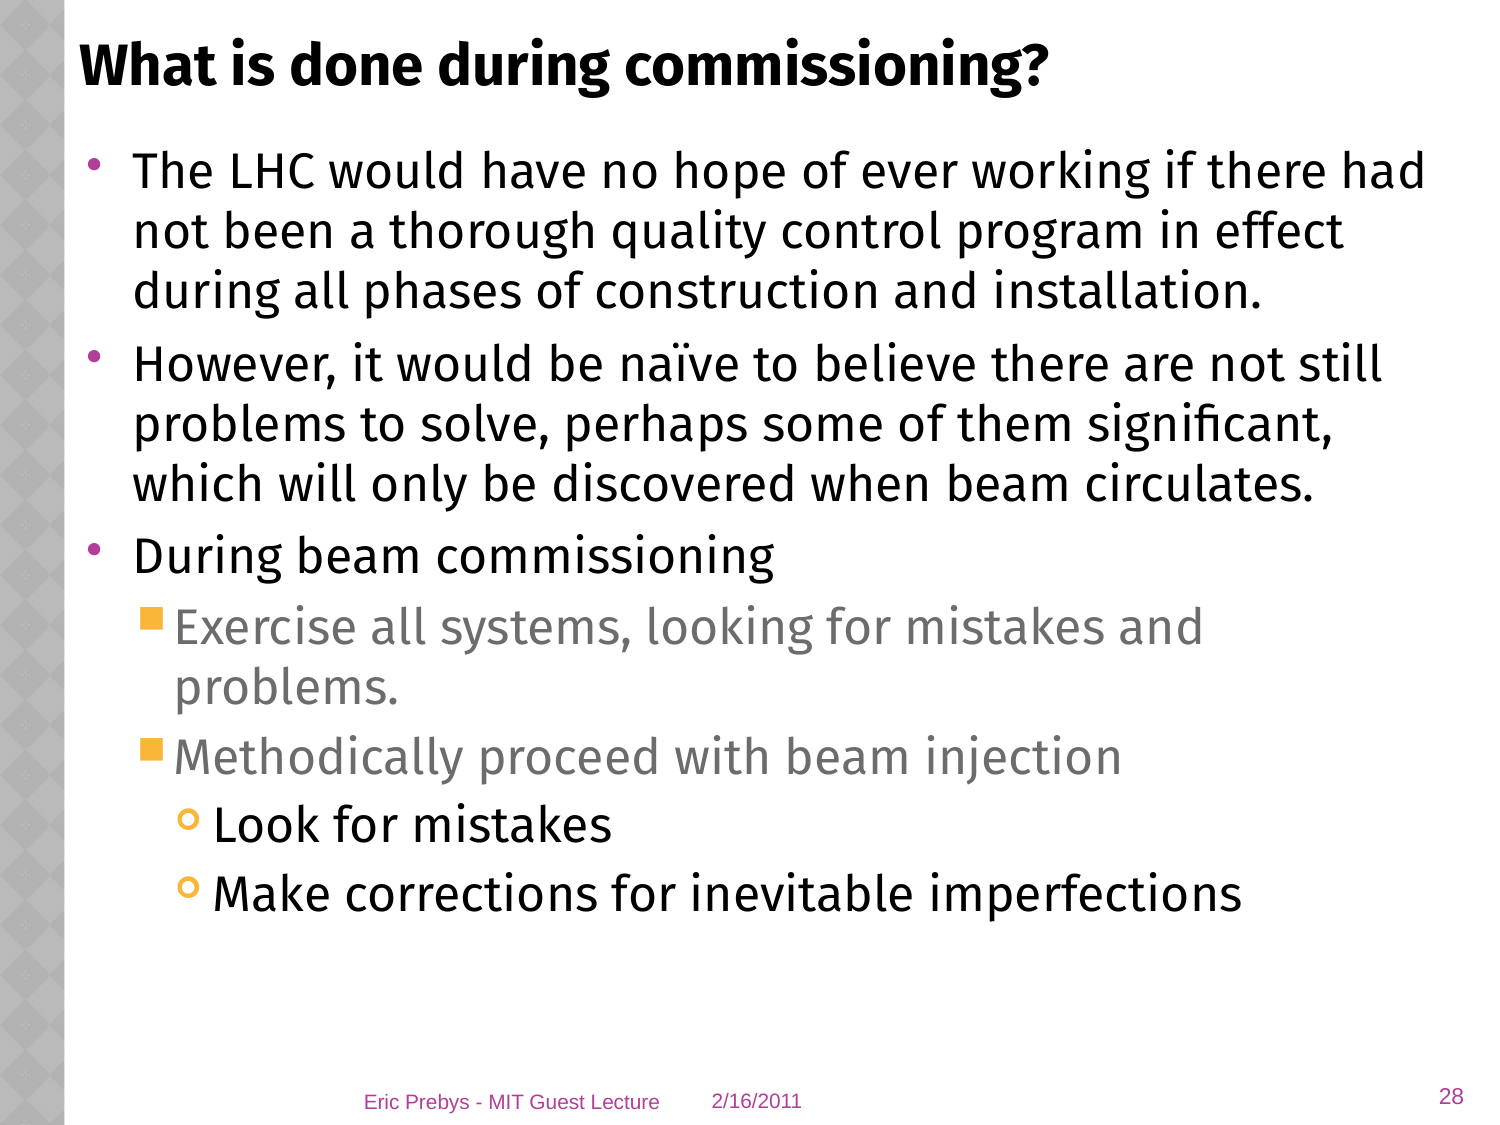

# What is done during commissioning?
The LHC would have no hope of ever working if there had not been a thorough quality control program in effect during all phases of construction and installation.
However, it would be naïve to believe there are not still problems to solve, perhaps some of them significant, which will only be discovered when beam circulates.
During beam commissioning
Exercise all systems, looking for mistakes and problems.
Methodically proceed with beam injection
Look for mistakes
Make corrections for inevitable imperfections
28
Eric Prebys - MIT Guest Lecture
2/16/2011